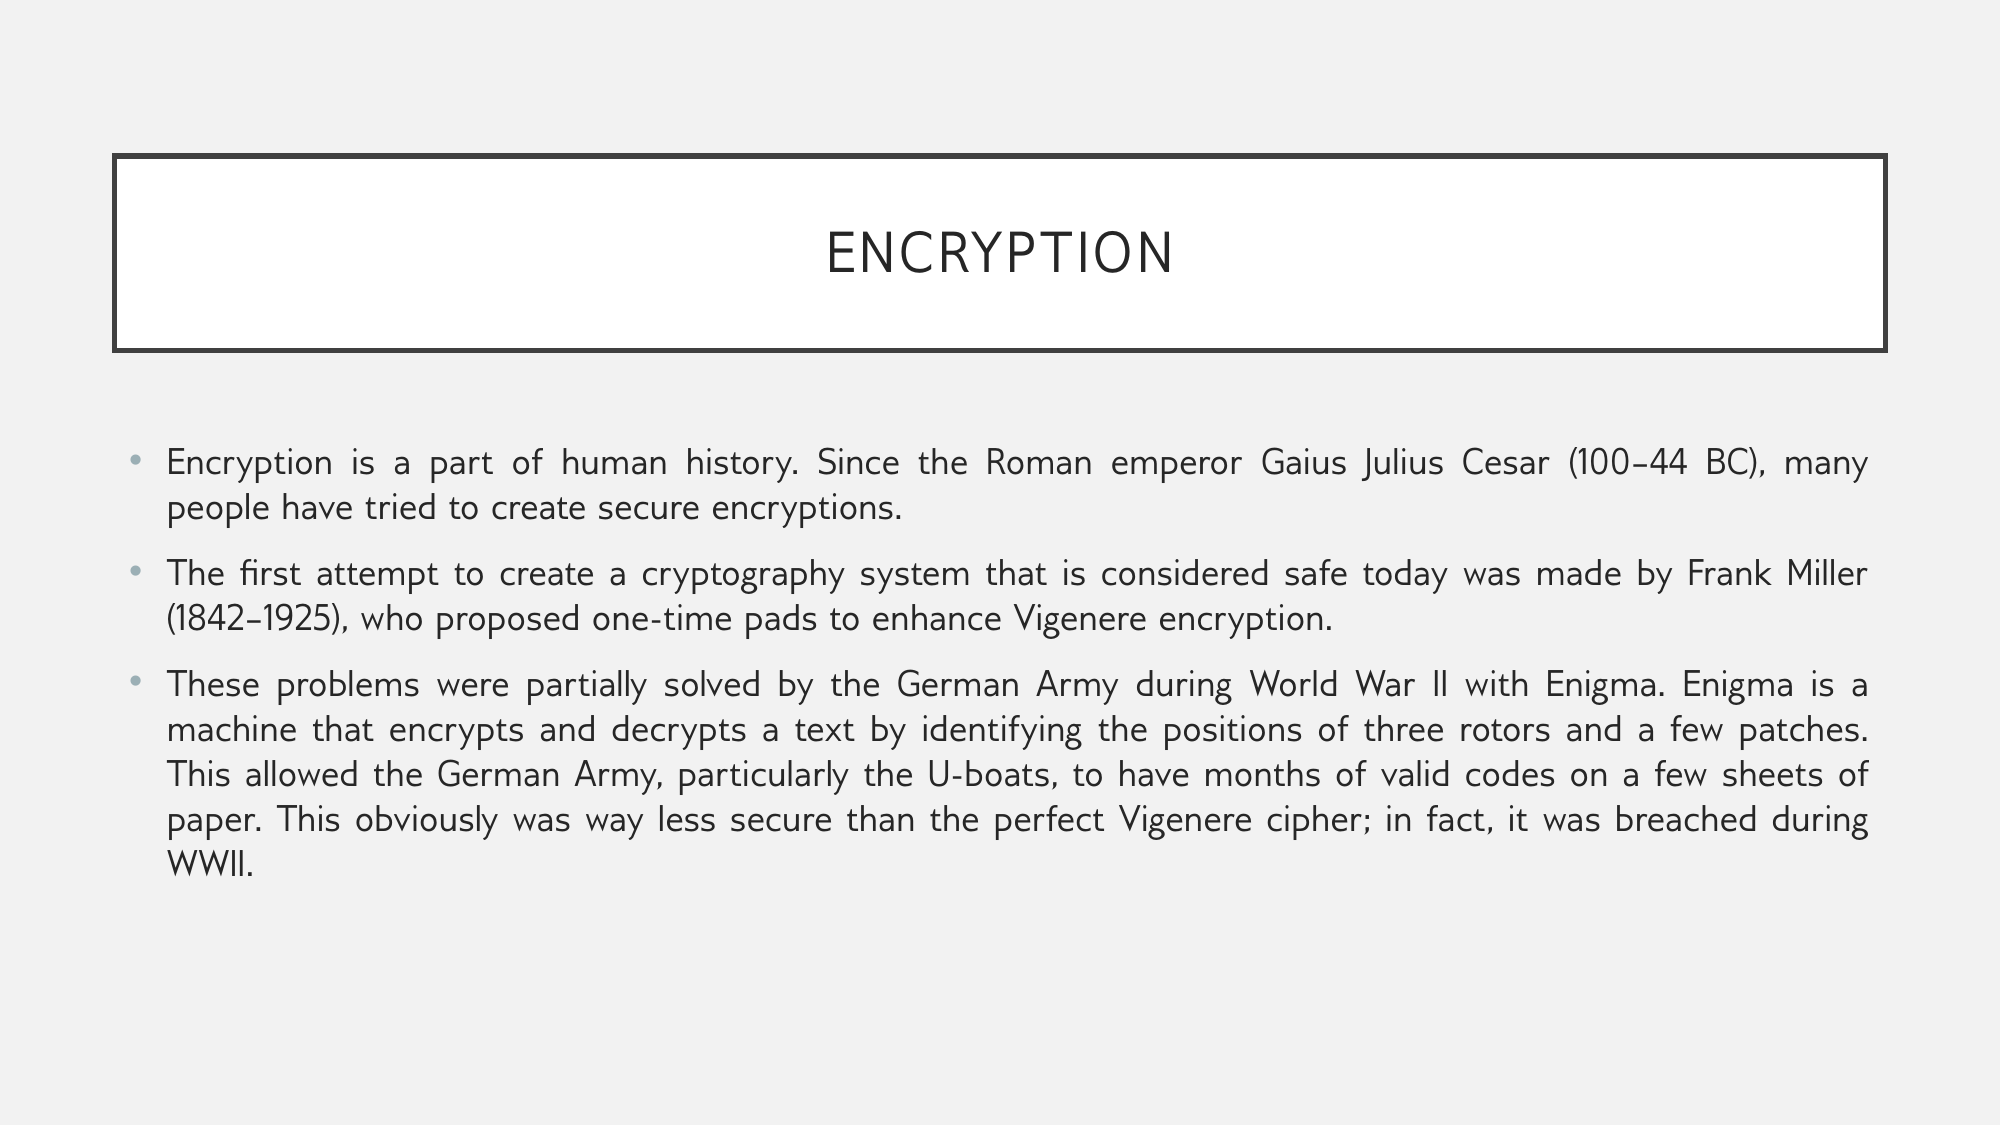

# Encryption
Encryption is a part of human history. Since the Roman emperor Gaius Julius Cesar (100–44 BC), many people have tried to create secure encryptions.
The first attempt to create a cryptography system that is considered safe today was made by Frank Miller (1842–1925), who proposed one-time pads to enhance Vigenere encryption.
These problems were partially solved by the German Army during World War II with Enigma. Enigma is a machine that encrypts and decrypts a text by identifying the positions of three rotors and a few patches. This allowed the German Army, particularly the U-boats, to have months of valid codes on a few sheets of paper. This obviously was way less secure than the perfect Vigenere cipher; in fact, it was breached during WWII.